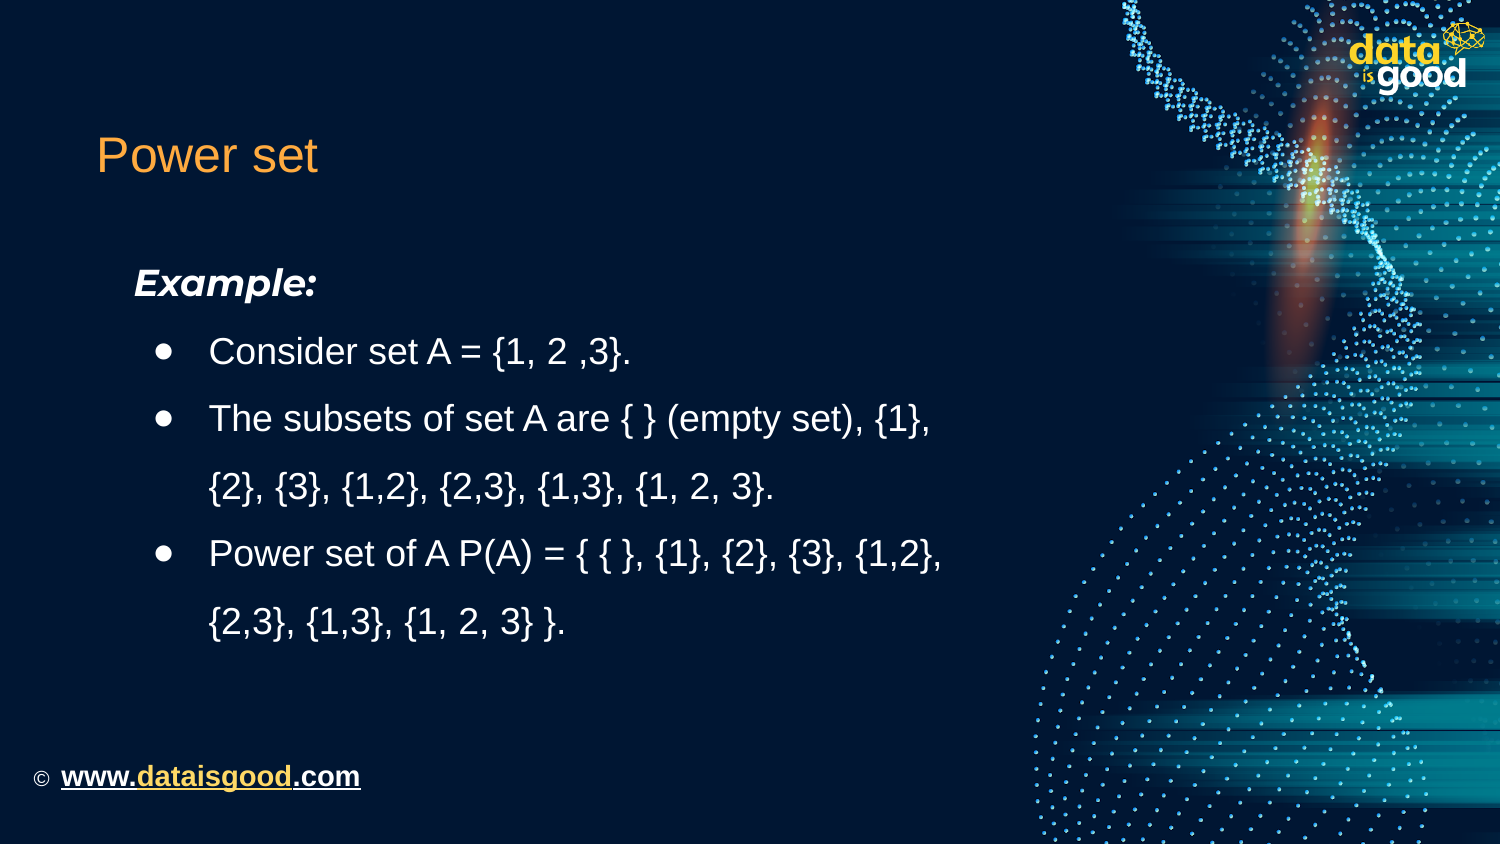

# Power set
Example:
Consider set A = {1, 2 ,3}.
The subsets of set A are { } (empty set), {1}, {2}, {3}, {1,2}, {2,3}, {1,3}, {1, 2, 3}.
Power set of A P(A) = { { }, {1}, {2}, {3}, {1,2}, {2,3}, {1,3}, {1, 2, 3} }.